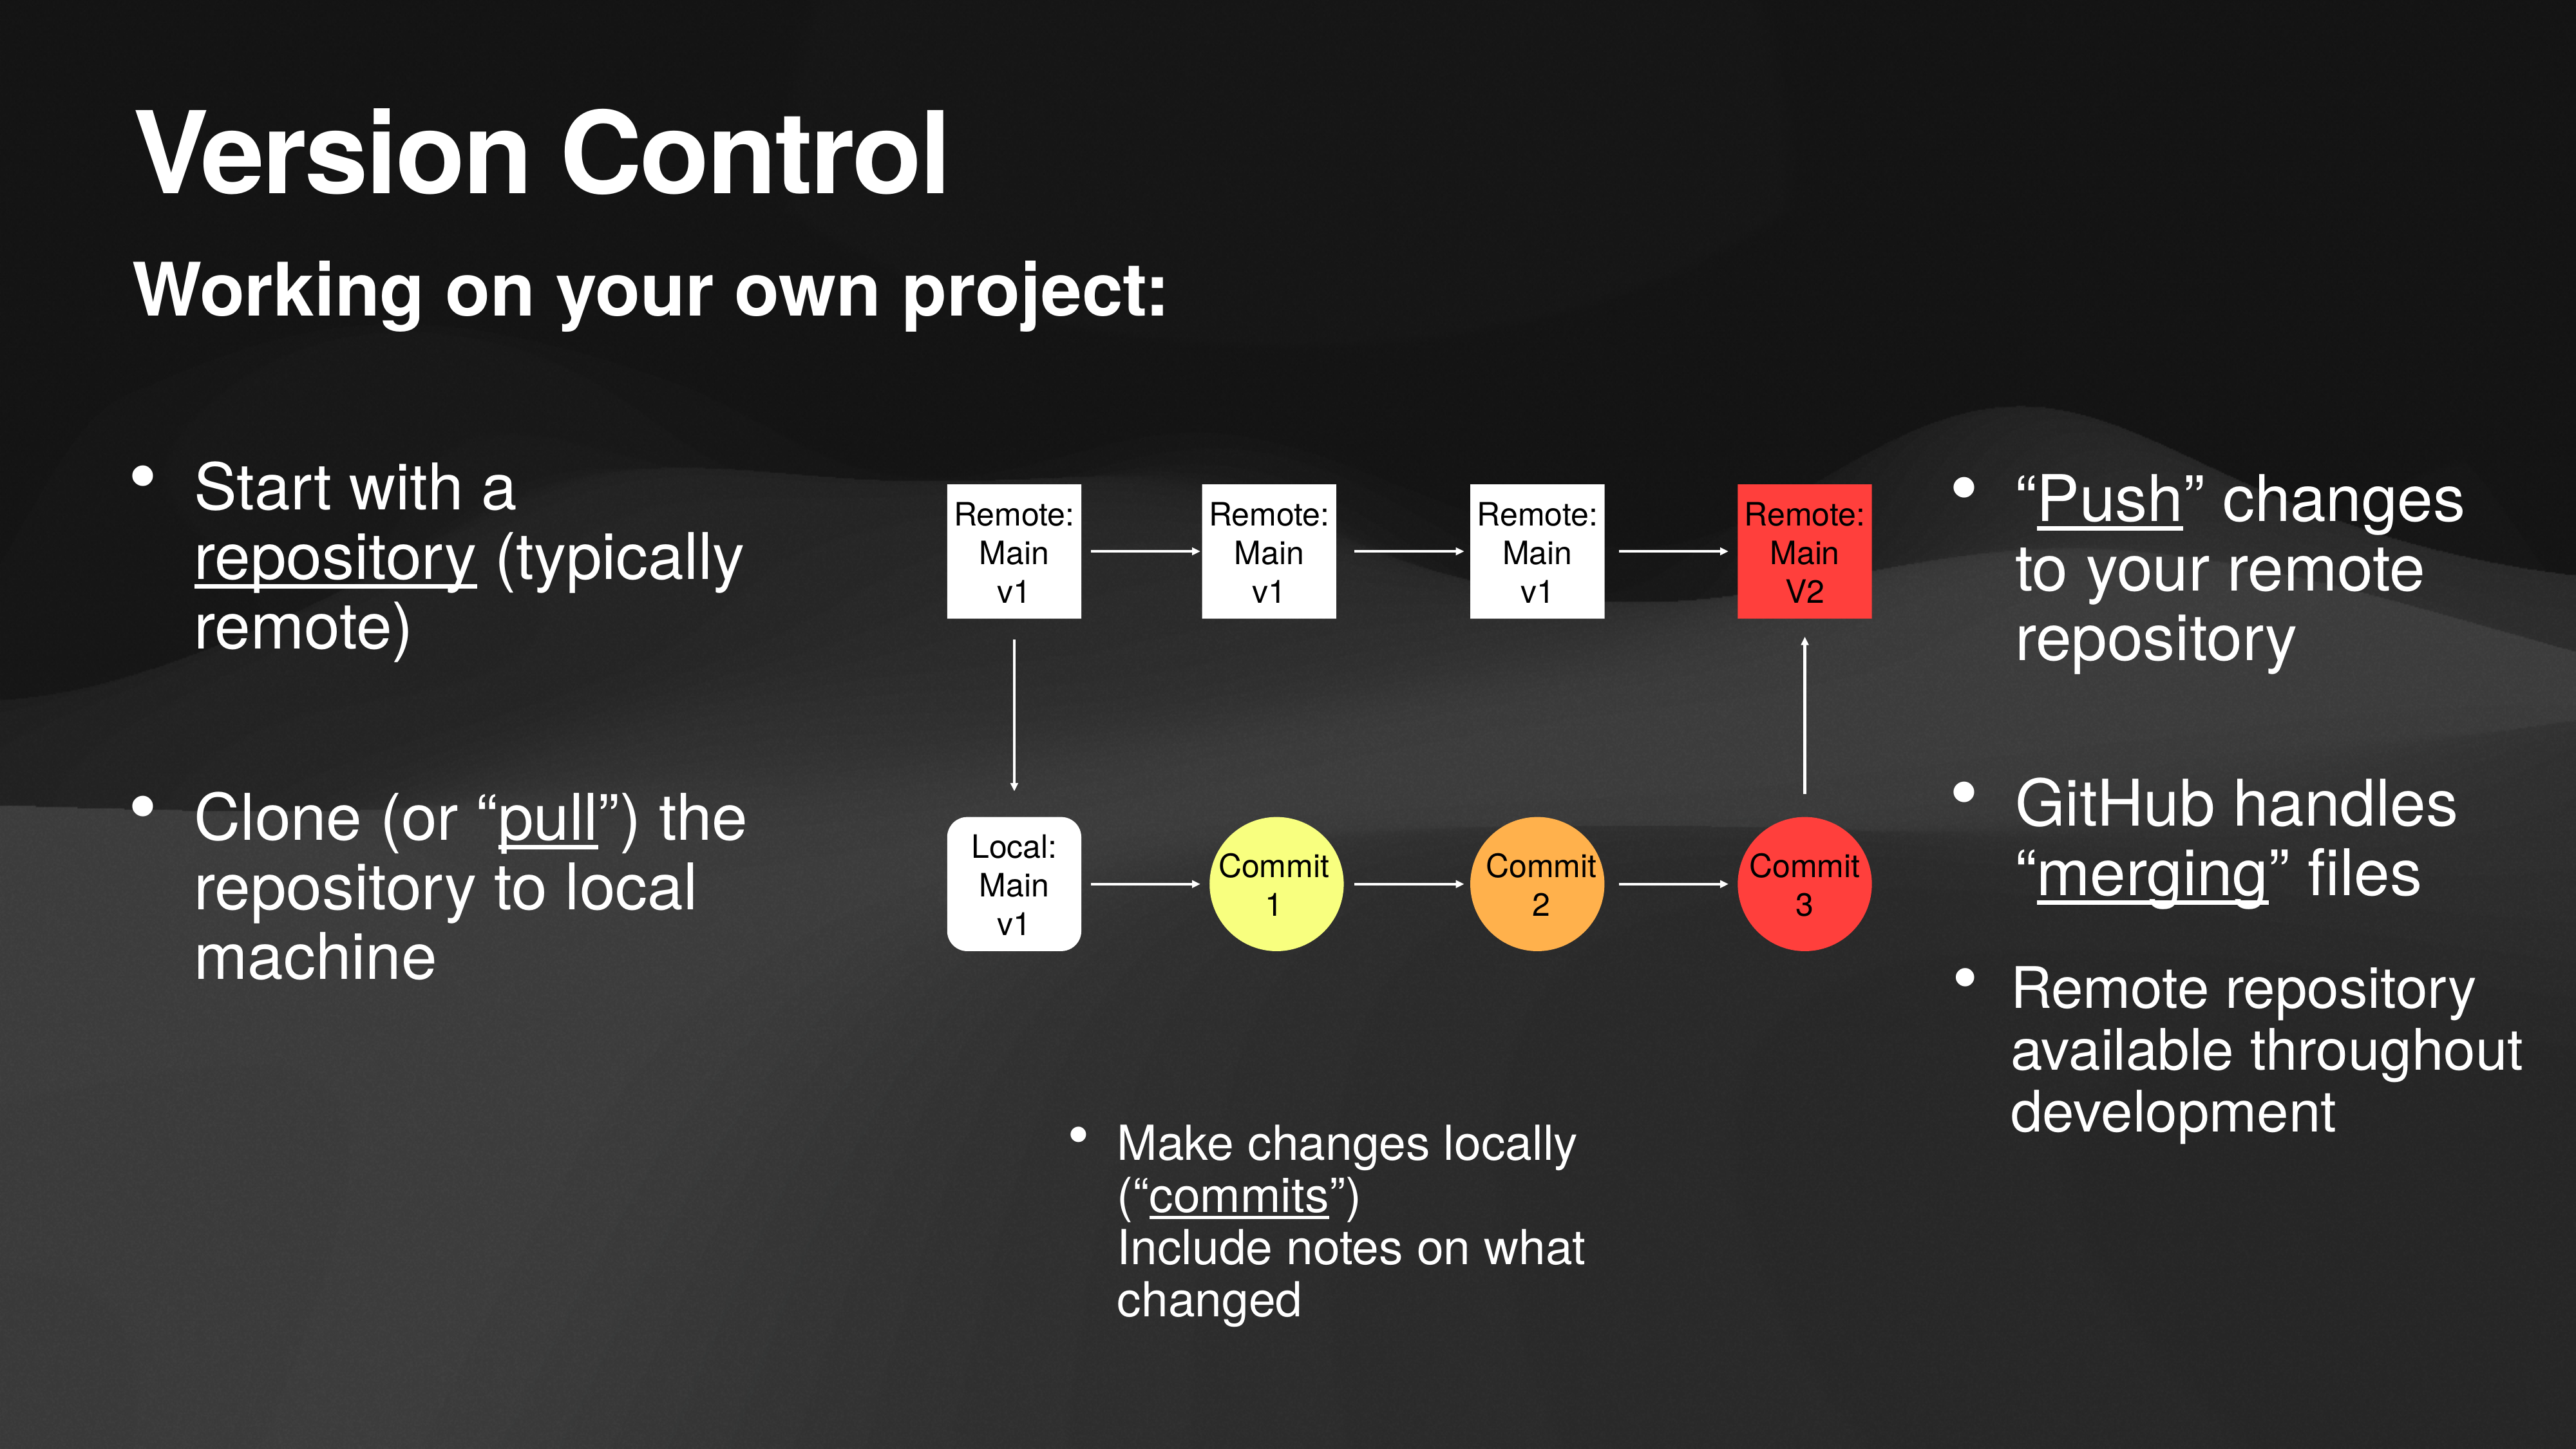

# Version Control
Working on your own project:
Start with a repository (typically remote)
“Push” changes to your remote repository

Remote:
Main
v1
Remote:
Main
v1
Remote:
Main
v1
Remote:
Main
V2

GitHub handles “merging” files
Clone (or “pull”) the repository to local machine

Local:
Main
v1
Commit
1
Commit
2
Commit
3

Remote repository available throughout development
Make changes locally (“commits”)
Include notes on what changed